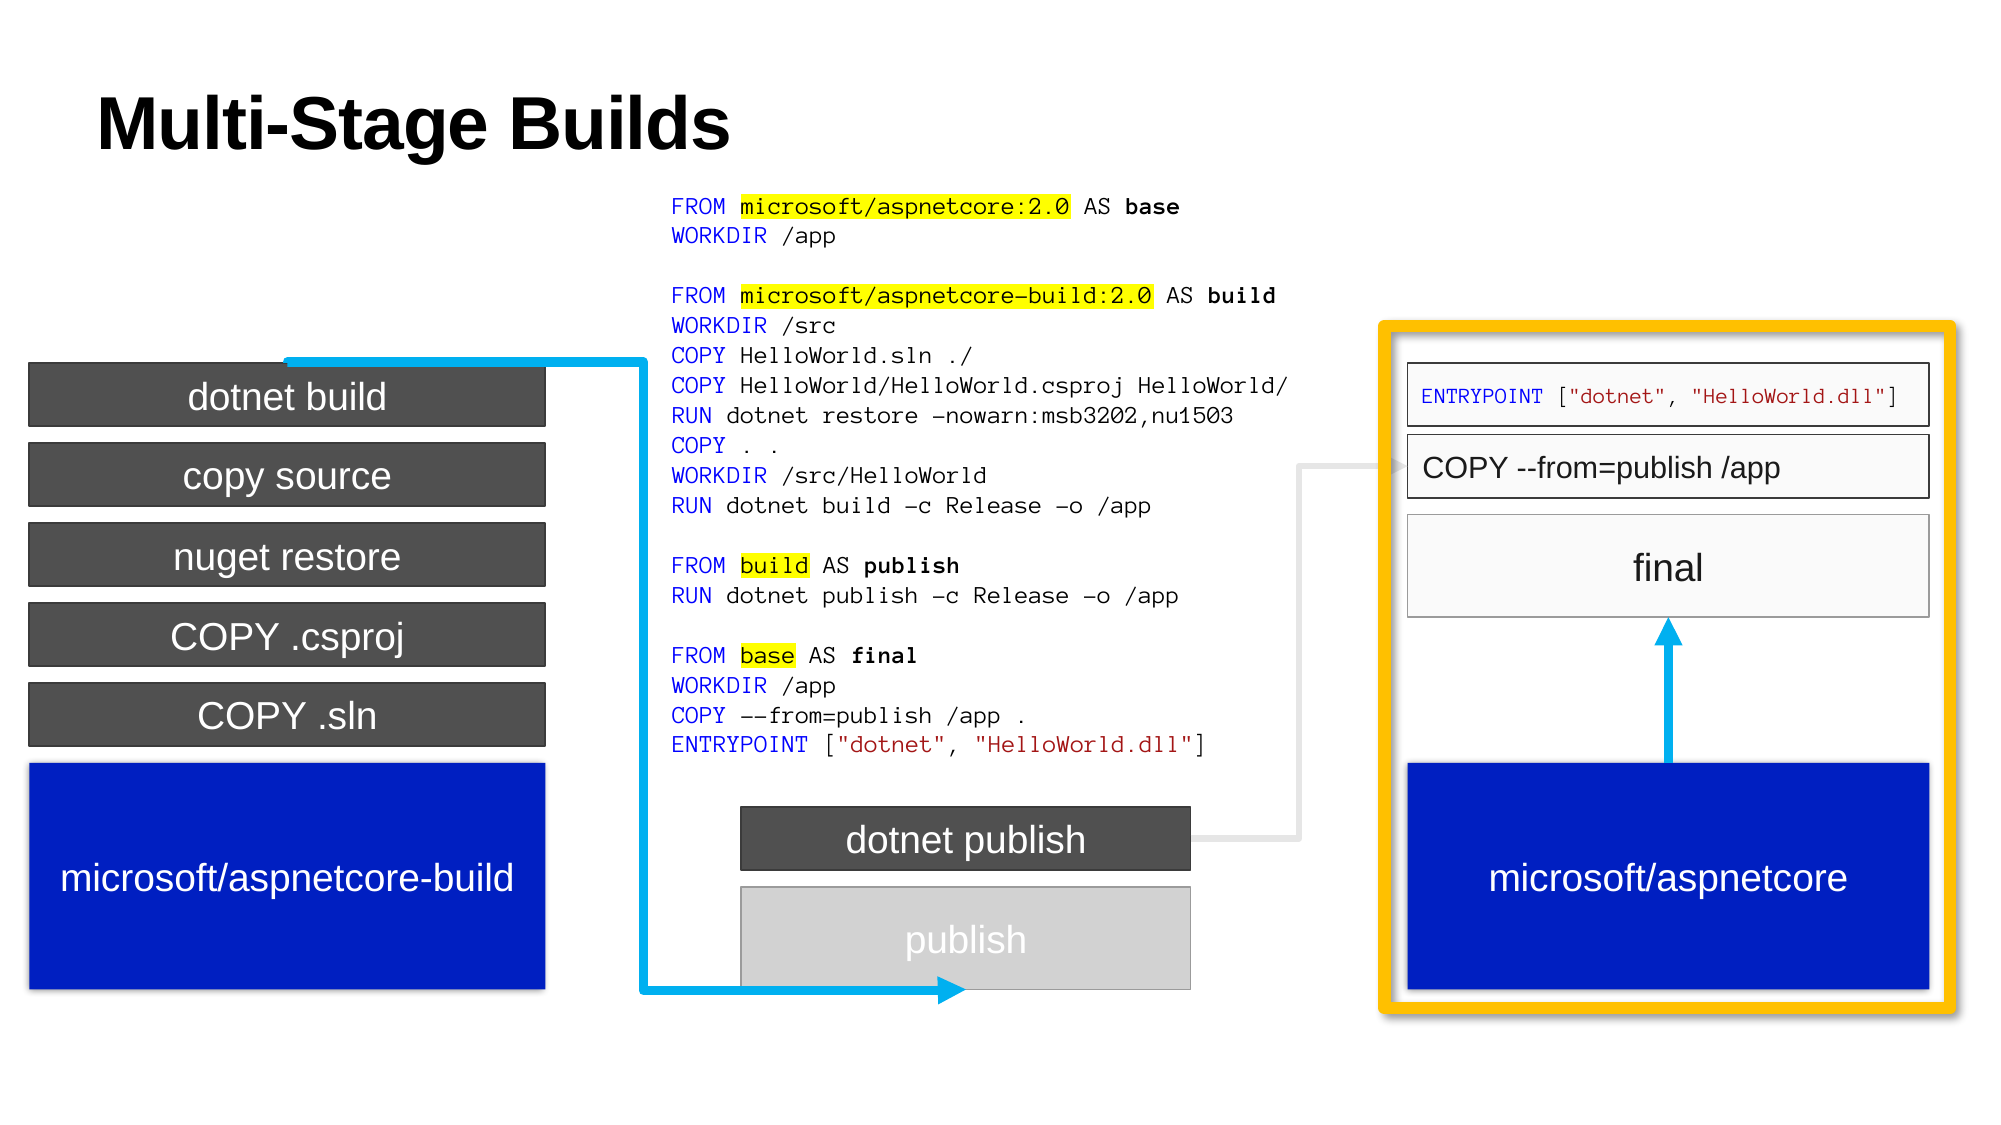

# Multi-Stage Builds
FROM microsoft/aspnetcore:2.0 AS base
WORKDIR /app

FROM microsoft/aspnetcore-build:2.0 AS build
WORKDIR /src
COPY HelloWorld.sln ./
COPY HelloWorld/HelloWorld.csproj HelloWorld/
RUN dotnet restore -nowarn:msb3202,nu1503
COPY . .
WORKDIR /src/HelloWorld
RUN dotnet build -c Release -o /app

FROM build AS publish
RUN dotnet publish -c Release -o /app

FROM base AS final
WORKDIR /app
COPY --from=publish /app .
ENTRYPOINT ["dotnet", "HelloWorld.dll"]

dotnet build
ENTRYPOINT ["dotnet", "HelloWorld.dll"]
COPY --from=publish /app
copy source
final
nuget restore
COPY .csproj
COPY .sln
microsoft/aspnetcore-build
microsoft/aspnetcore
dotnet publish
publish